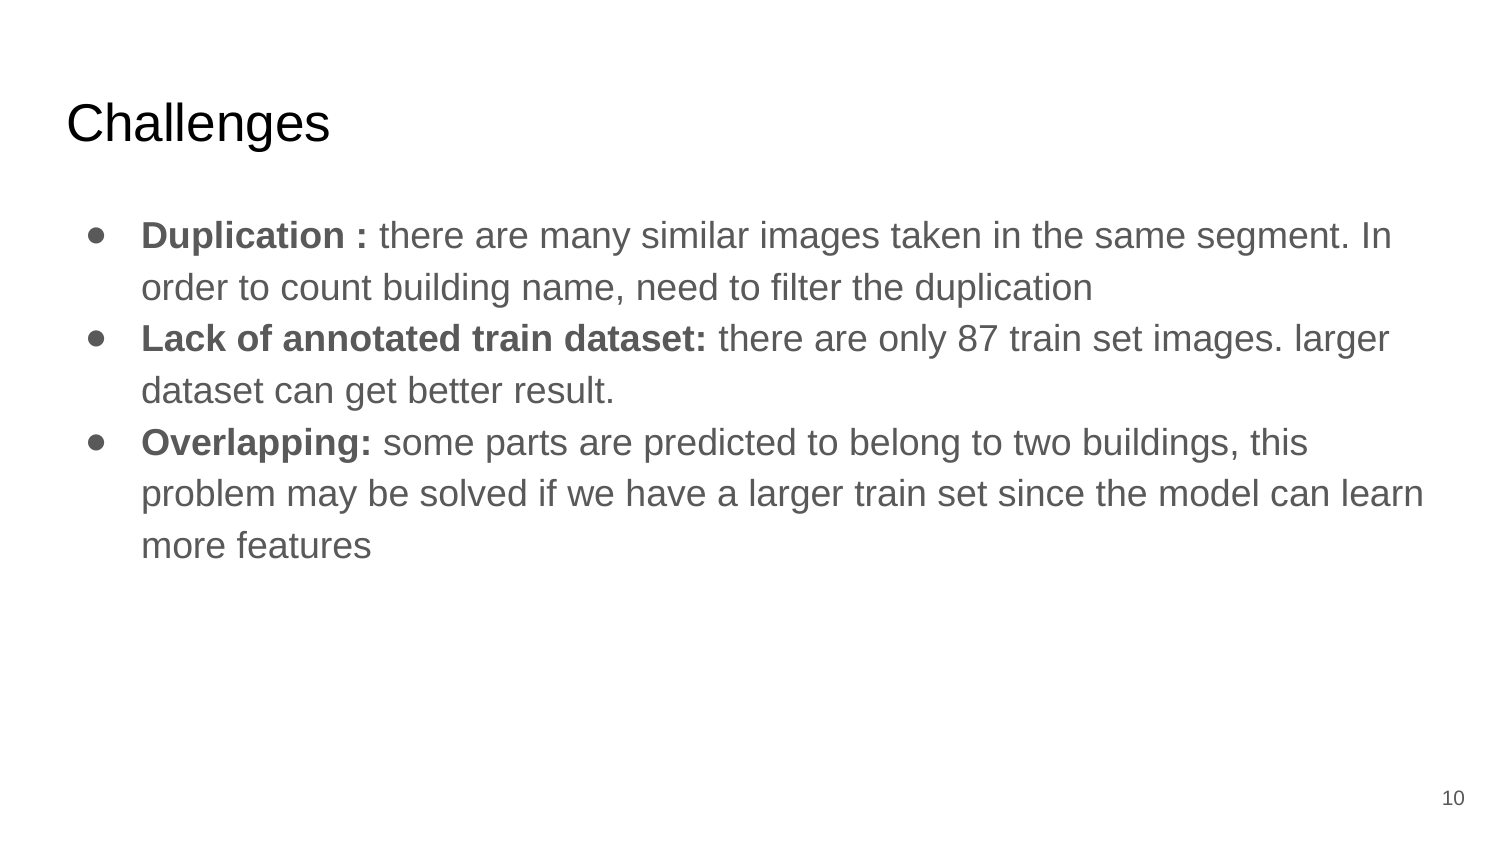

# Challenges
Duplication : there are many similar images taken in the same segment. In order to count building name, need to filter the duplication
Lack of annotated train dataset: there are only 87 train set images. larger dataset can get better result.
Overlapping: some parts are predicted to belong to two buildings, this problem may be solved if we have a larger train set since the model can learn more features
10